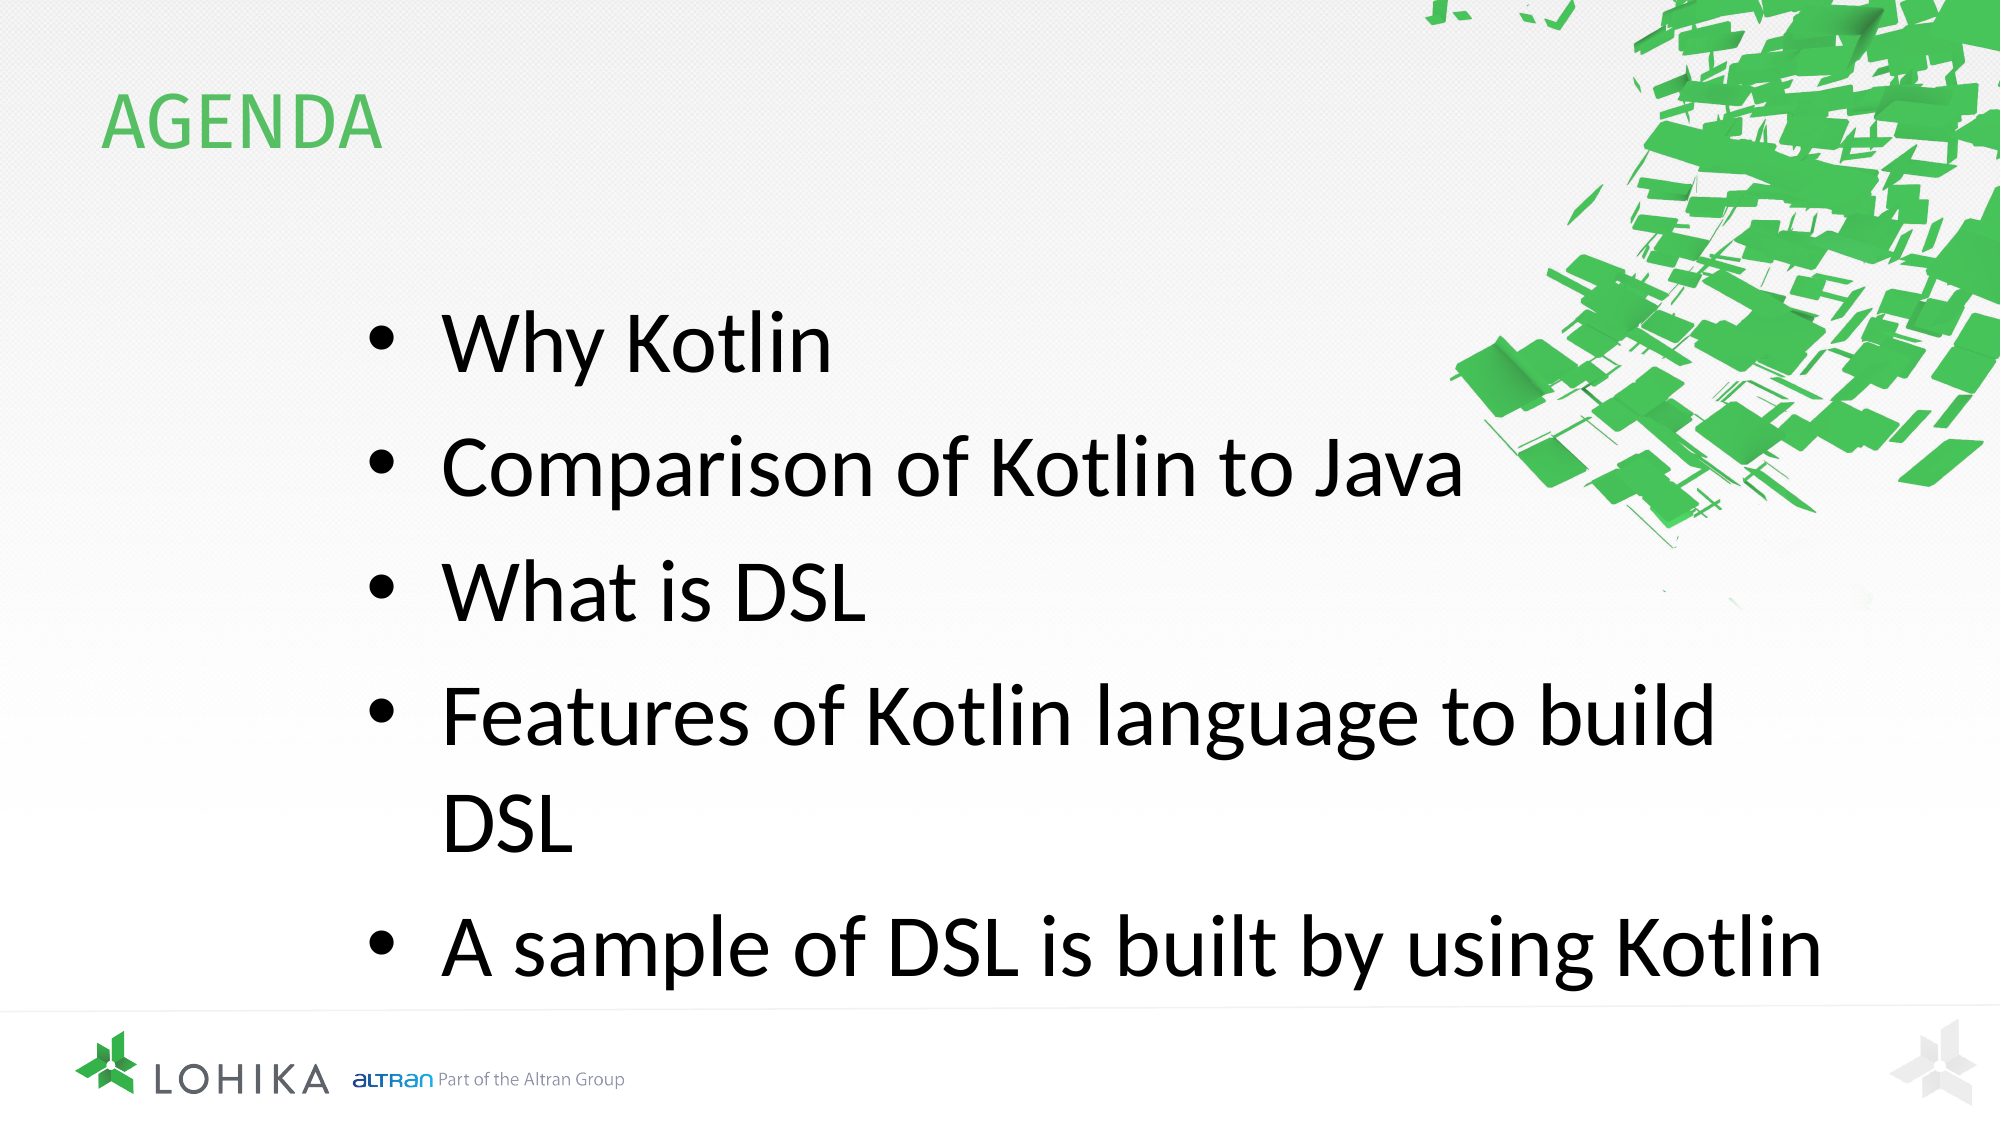

# Agenda
Why Kotlin
Comparison of Kotlin to Java
What is DSL
Features of Kotlin language to build DSL
A sample of DSL is built by using Kotlin